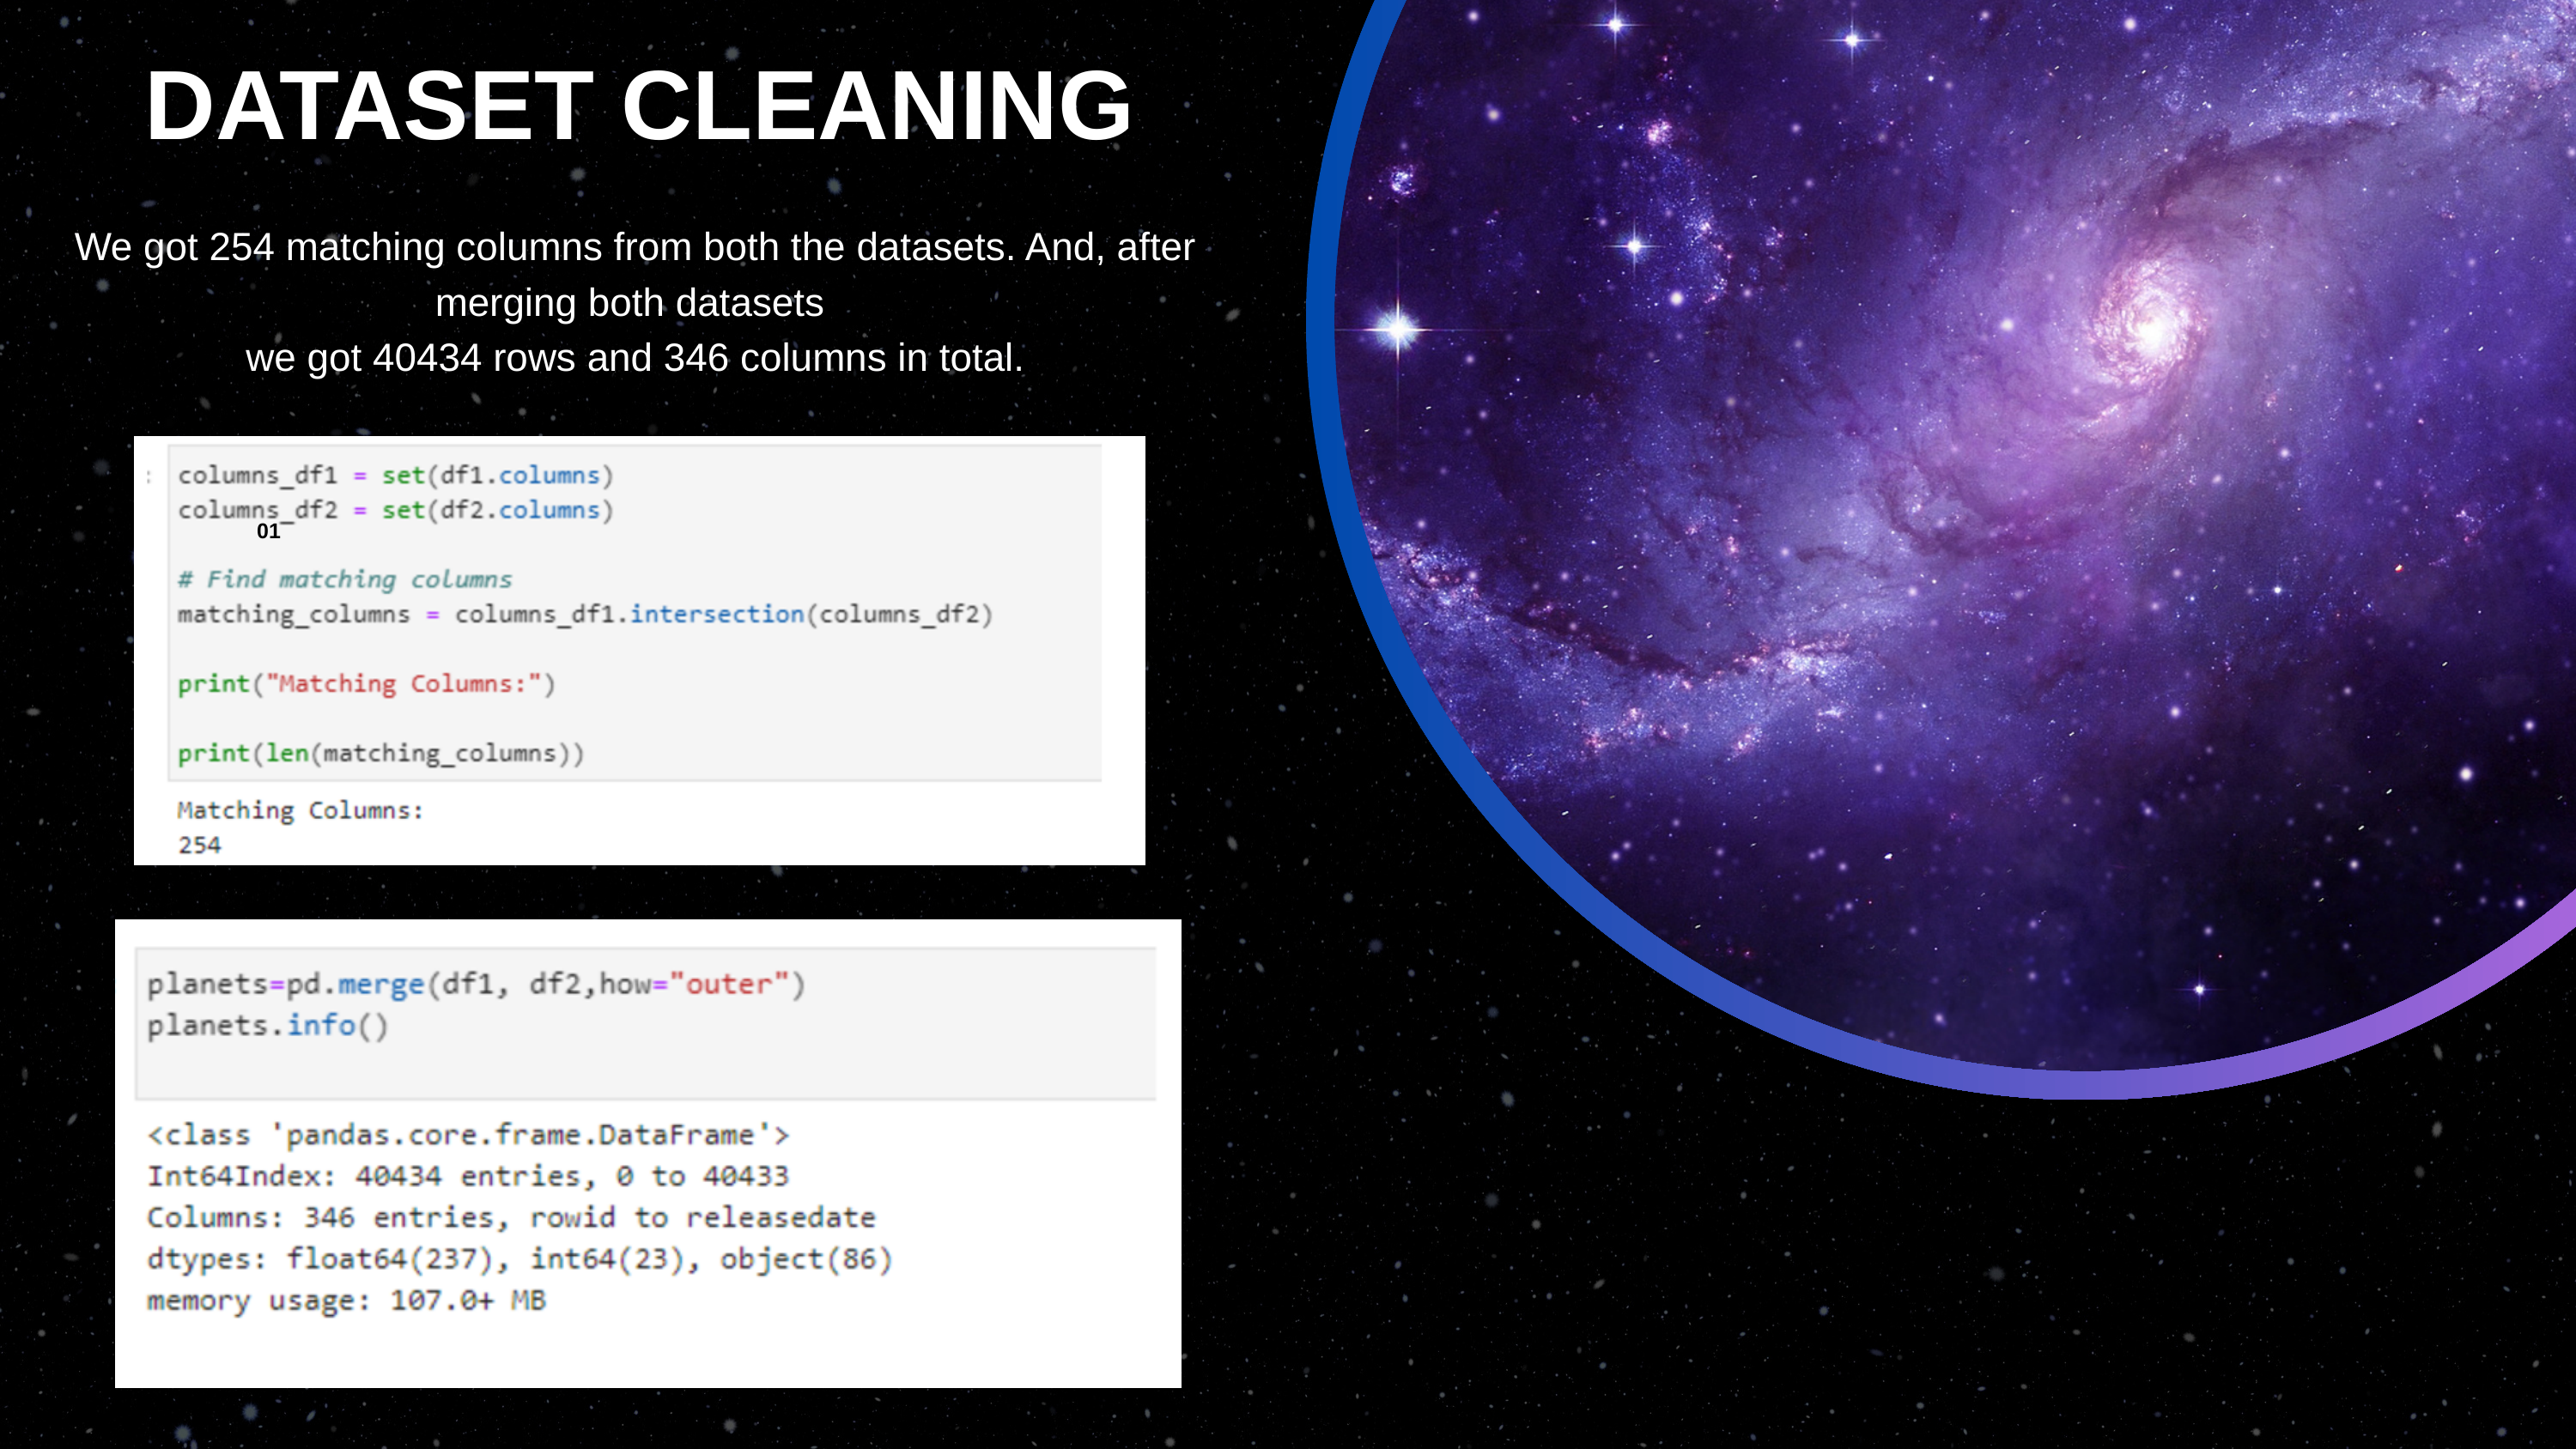

DATASET CLEANING
We got 254 matching columns from both the datasets. And, after merging both datasets
we got 40434 rows and 346 columns in total.

01